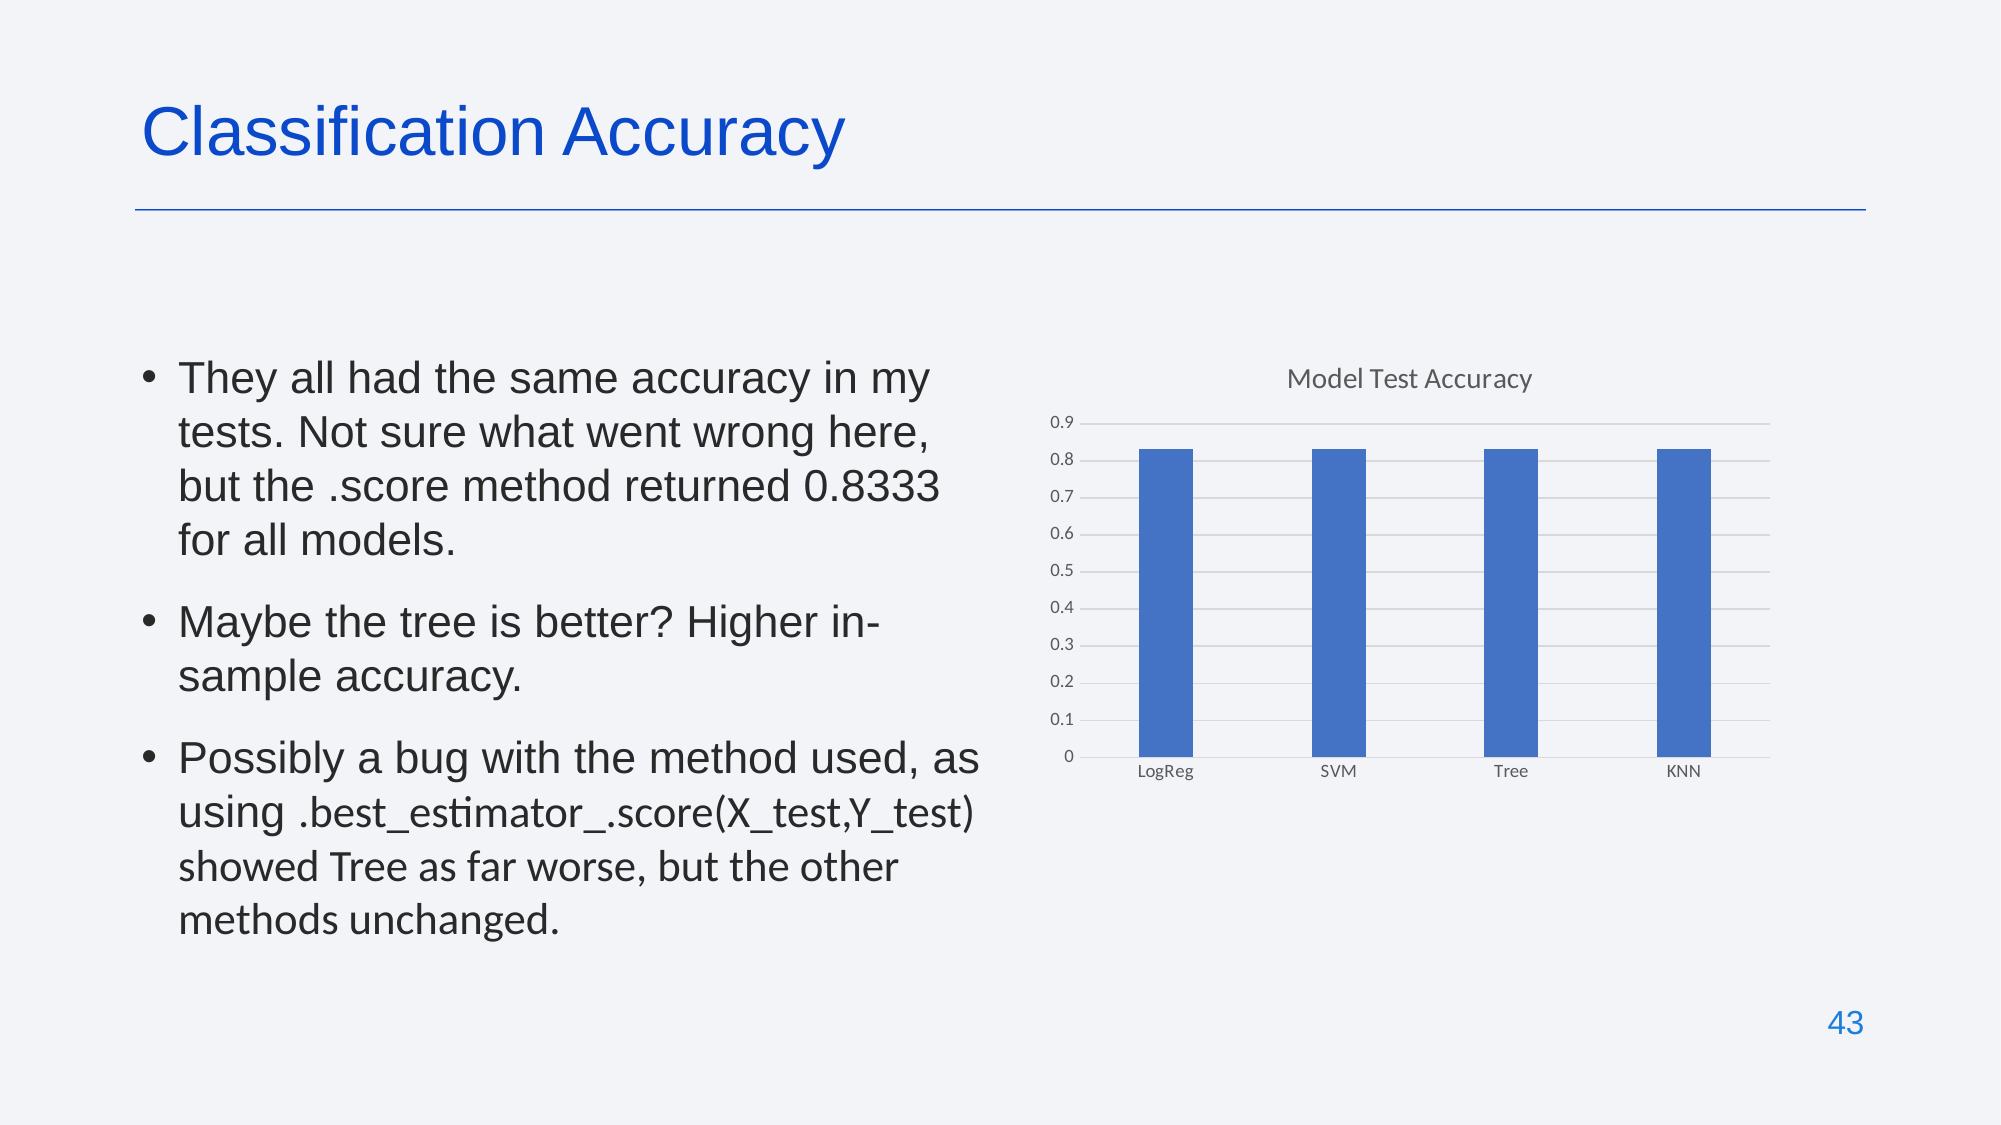

Classification Accuracy

### Chart: Model Test Accuracy

| Category |  |
|---|---|
| LogReg | 0.833 |
| SVM | 0.833 |
| Tree | 0.833 |
| KNN | 0.833 |
They all had the same accuracy in my tests. Not sure what went wrong here, but the .score method returned 0.8333 for all models.
Maybe the tree is better? Higher in-sample accuracy.
Possibly a bug with the method used, as using .best_estimator_.score(X_test,Y_test) showed Tree as far worse, but the other methods unchanged.
43